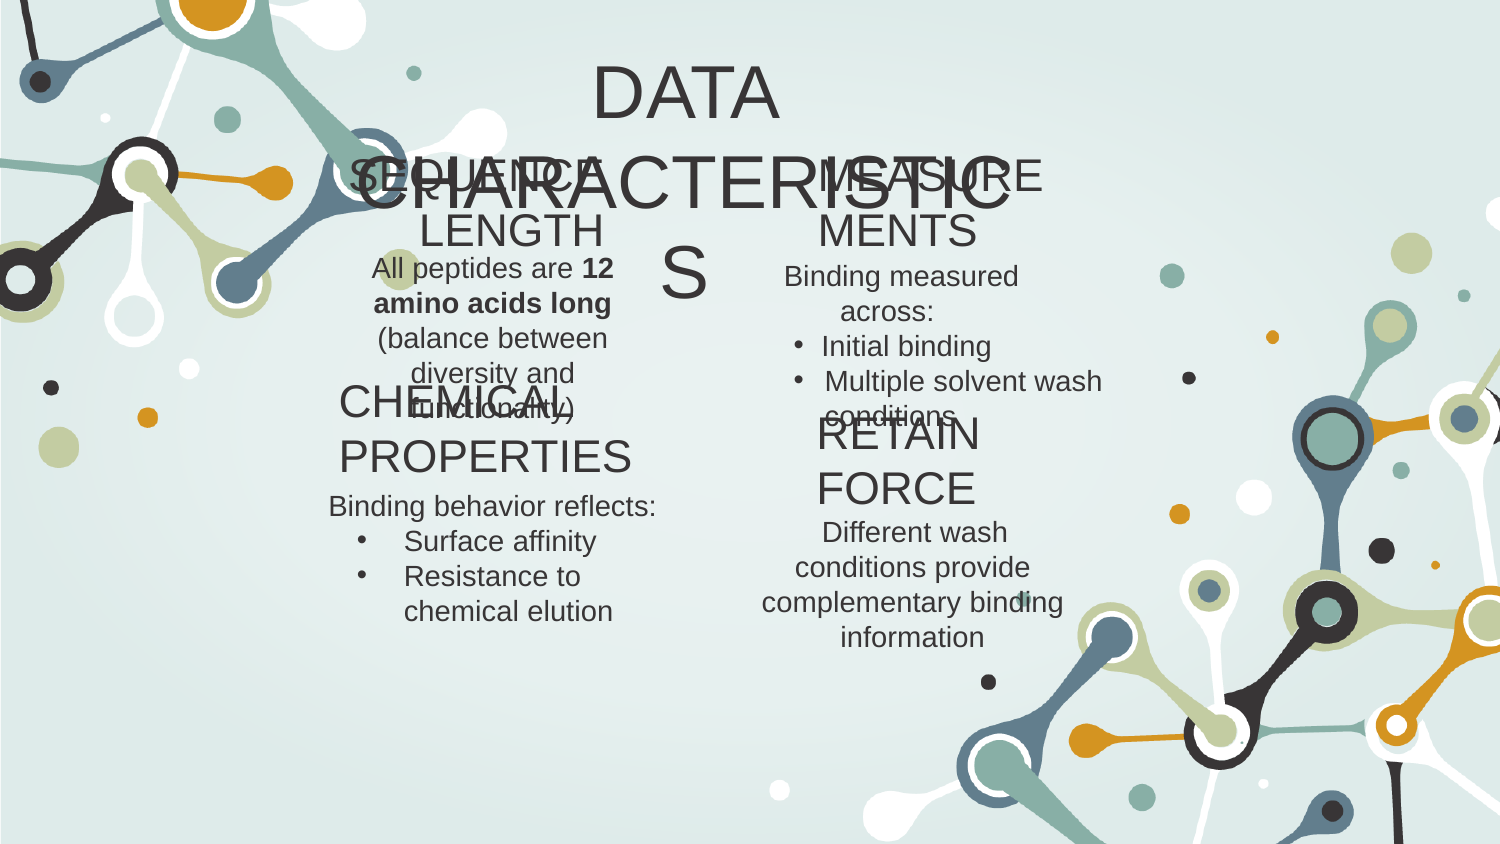

DATA CHARACTERISTICS
SEQUENCE LENGTH
MEASUREMENTS
All peptides are 12 amino acids long (balance between diversity and functionality)
Binding measured across:
Initial binding
Multiple solvent wash conditions
CHEMICAL PROPERTIES
RETAIN FORCE
Binding behavior reflects:
Surface affinity
Resistance to chemical elution
Different wash conditions provide complementary binding information